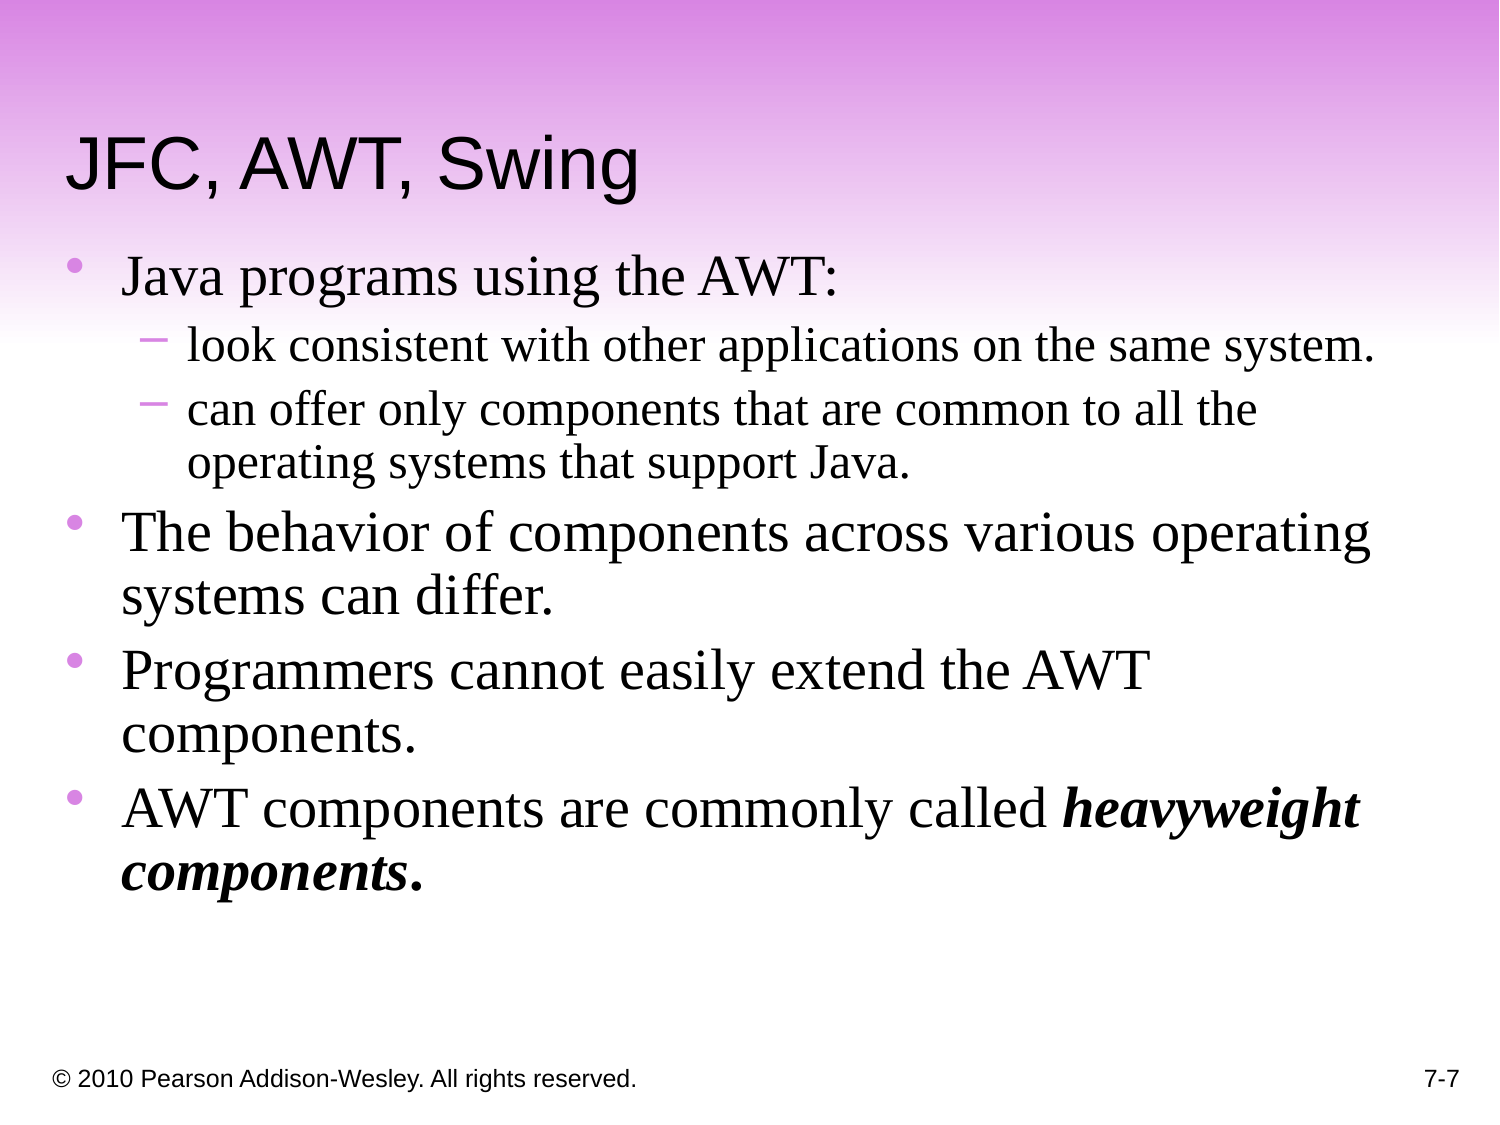

JFC, AWT, Swing
Java programs using the AWT:
look consistent with other applications on the same system.
can offer only components that are common to all the operating systems that support Java.
The behavior of components across various operating systems can differ.
Programmers cannot easily extend the AWT components.
AWT components are commonly called heavyweight components.
7-7